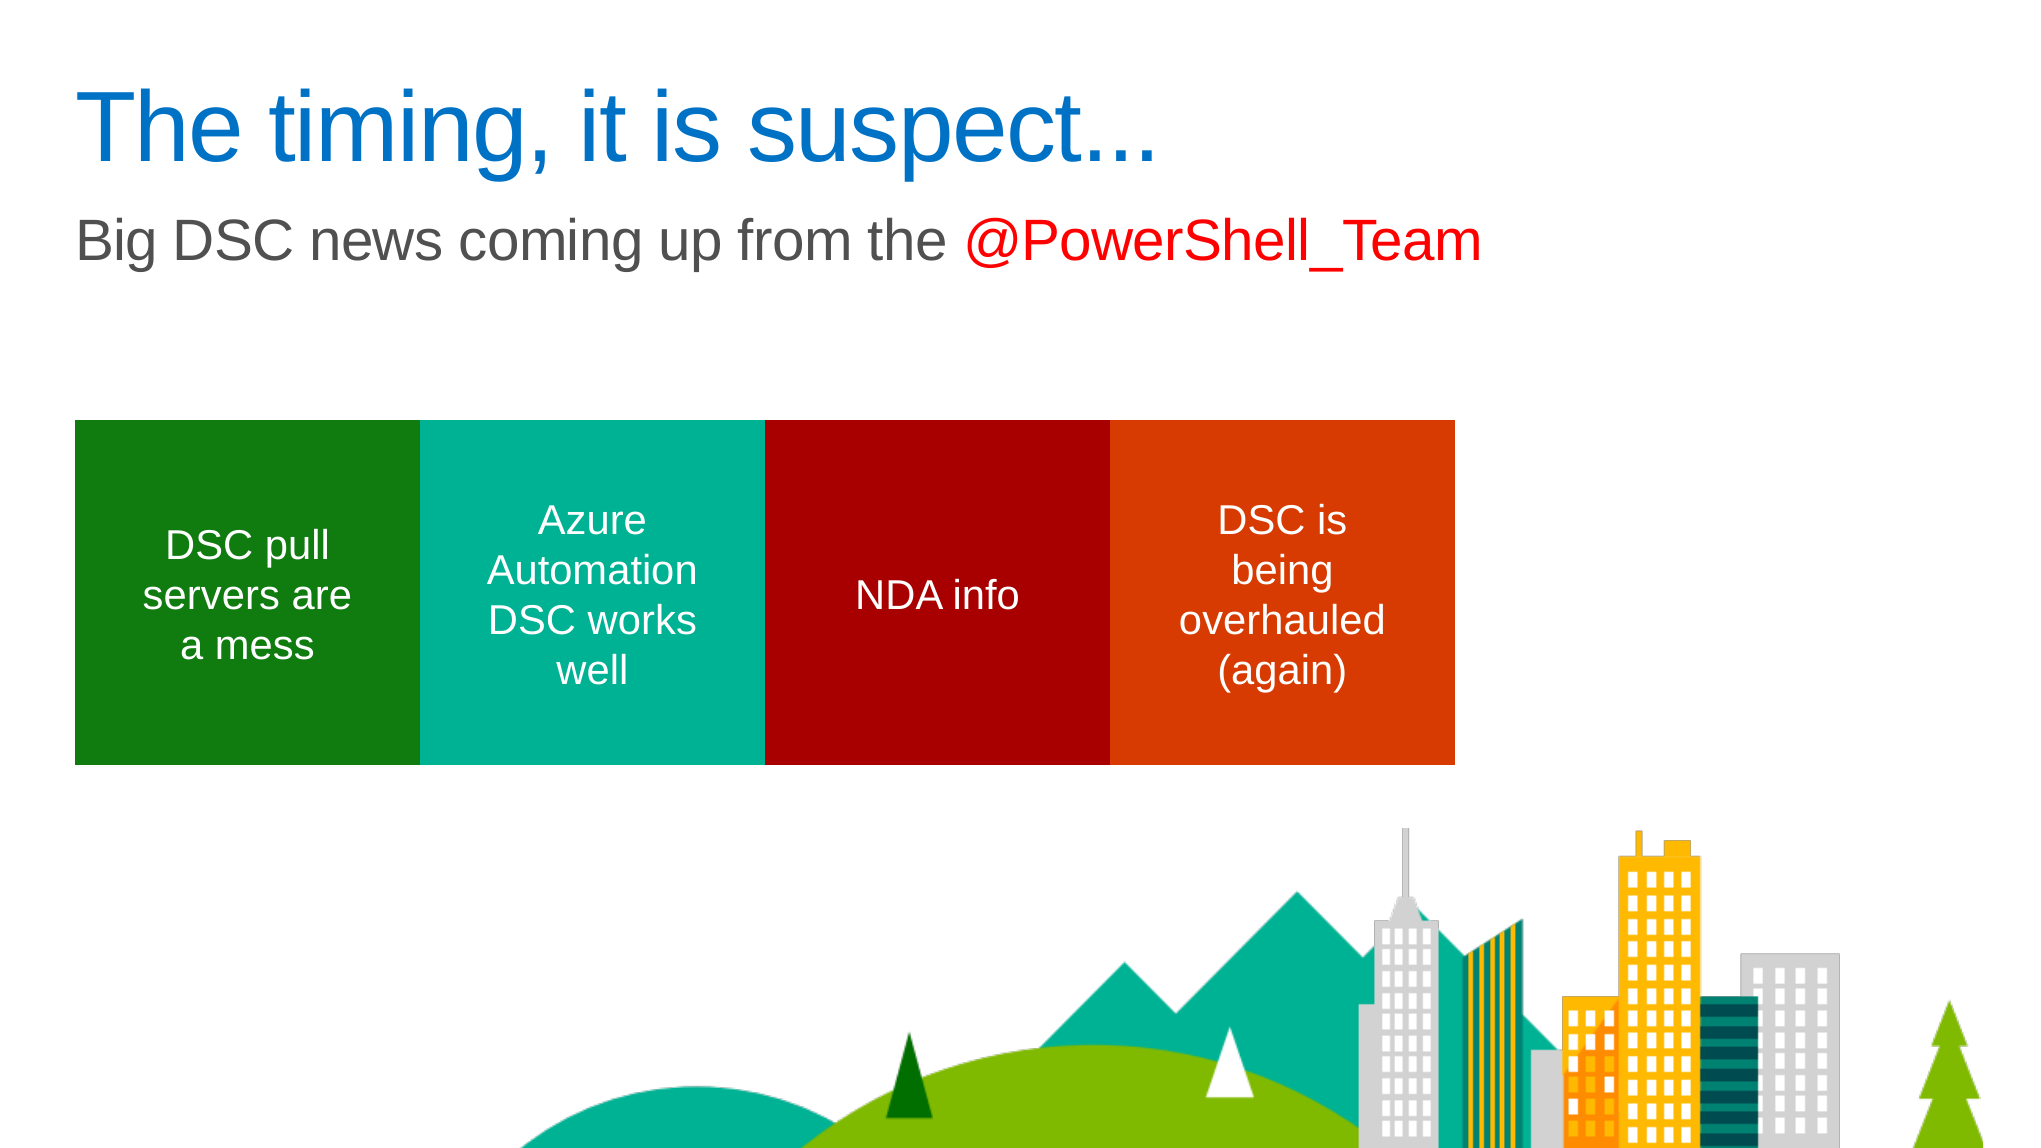

# The timing, it is suspect...
Big DSC news coming up from the @PowerShell_Team
DSC pull servers are a mess
Azure Automation DSC works well
NDA info
DSC is being overhauled (again)